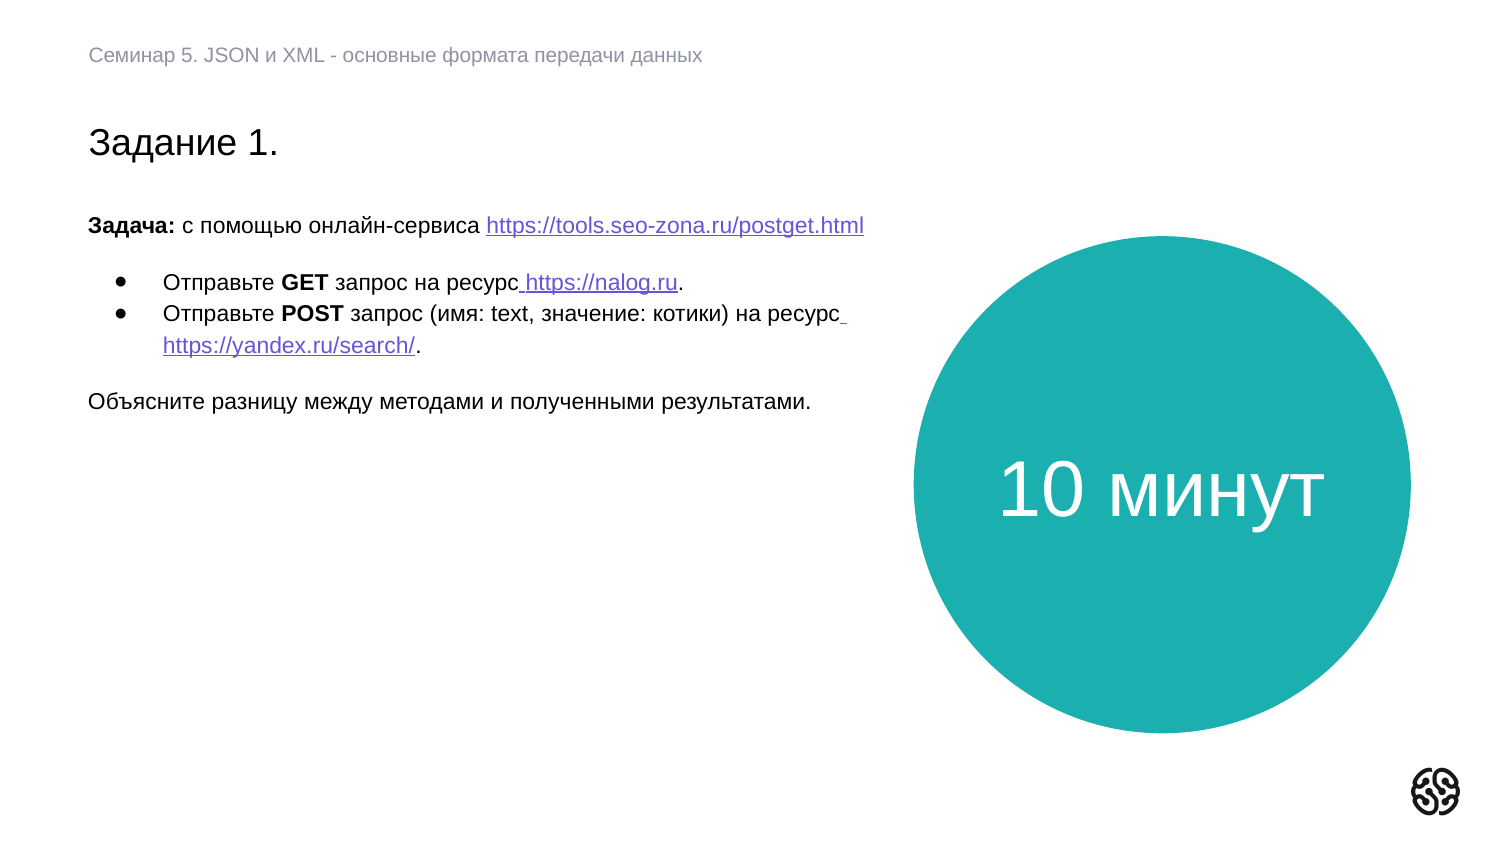

Семинар 5. JSON и XML - основные формата передачи данных
# Задание 1.
Задача: с помощью онлайн-сервиса https://tools.seo-zona.ru/postget.html
Отправьте GET запрос на ресурс https://nalog.ru.
Отправьте POST запрос (имя: text, значение: котики) на ресурс https://yandex.ru/search/.
Объясните разницу между методами и полученными результатами.

10 минут